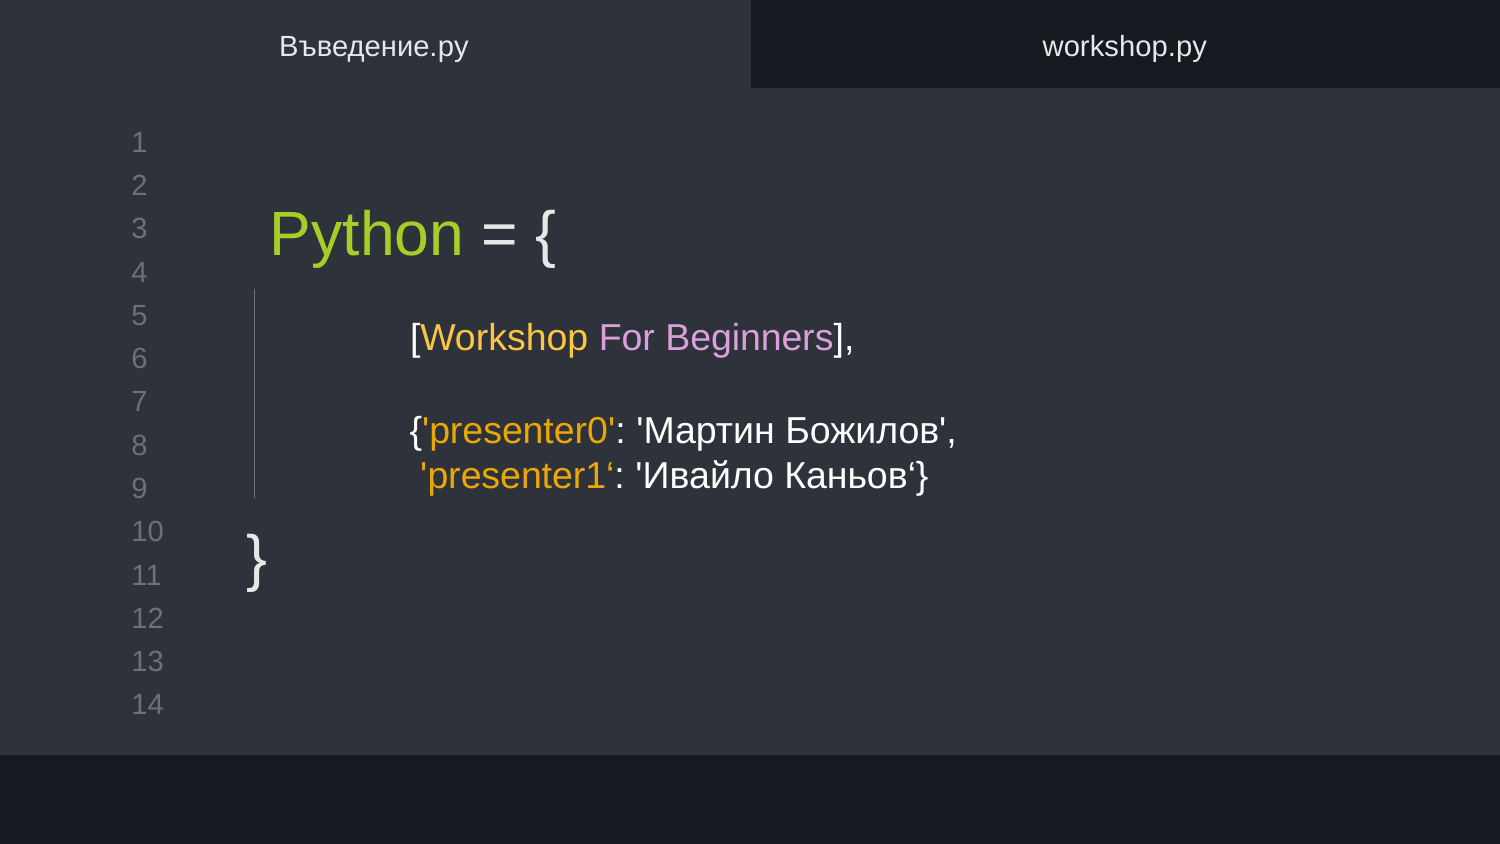

Въведение.py
workshop.py
# Python = {
}
[Workshop For Beginners],
{'presenter0': 'Мартин Божилов',
 'presenter1‘: 'Ивайло Каньов‘}